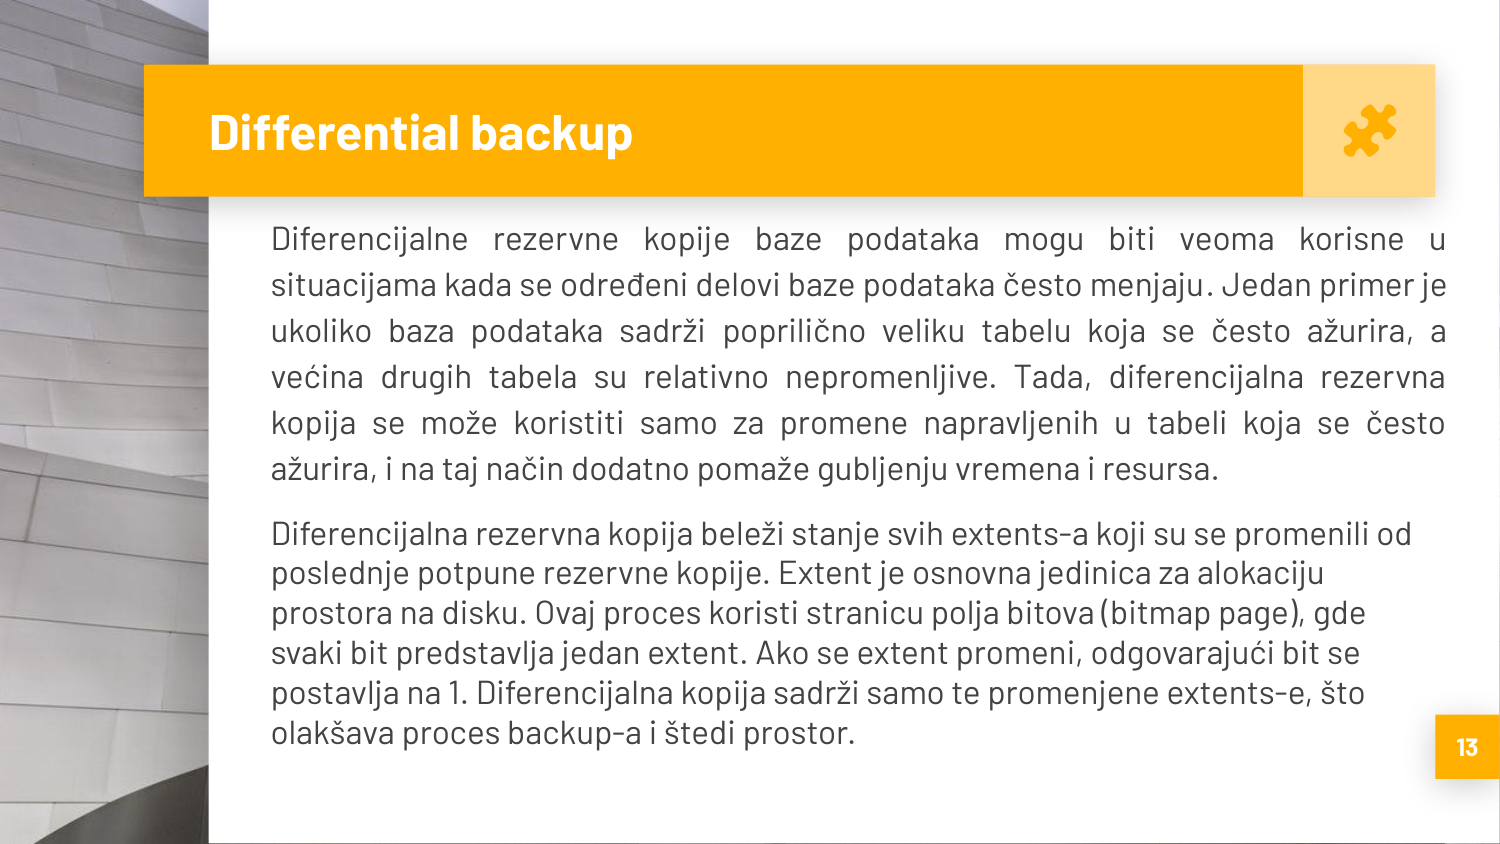

Differential backup

Diferencijalne rezervne kopije baze podataka mogu biti veoma korisne u situacijama kada se određeni delovi baze podataka često menjaju. Jedan primer je ukoliko baza podataka sadrži poprilično veliku tabelu koja se često ažurira, a većina drugih tabela su relativno nepromenljive. Tada, diferencijalna rezervna kopija se može koristiti samo za promene napravljenih u tabeli koja se često ažurira, i na taj način dodatno pomaže gubljenju vremena i resursa.
Diferencijalna rezervna kopija beleži stanje svih extents-a koji su se promenili od poslednje potpune rezervne kopije. Extent je osnovna jedinica za alokaciju prostora na disku. Ovaj proces koristi stranicu polja bitova (bitmap page), gde svaki bit predstavlja jedan extent. Ako se extent promeni, odgovarajući bit se postavlja na 1. Diferencijalna kopija sadrži samo te promenjene extents-e, što olakšava proces backup-a i štedi prostor.
13